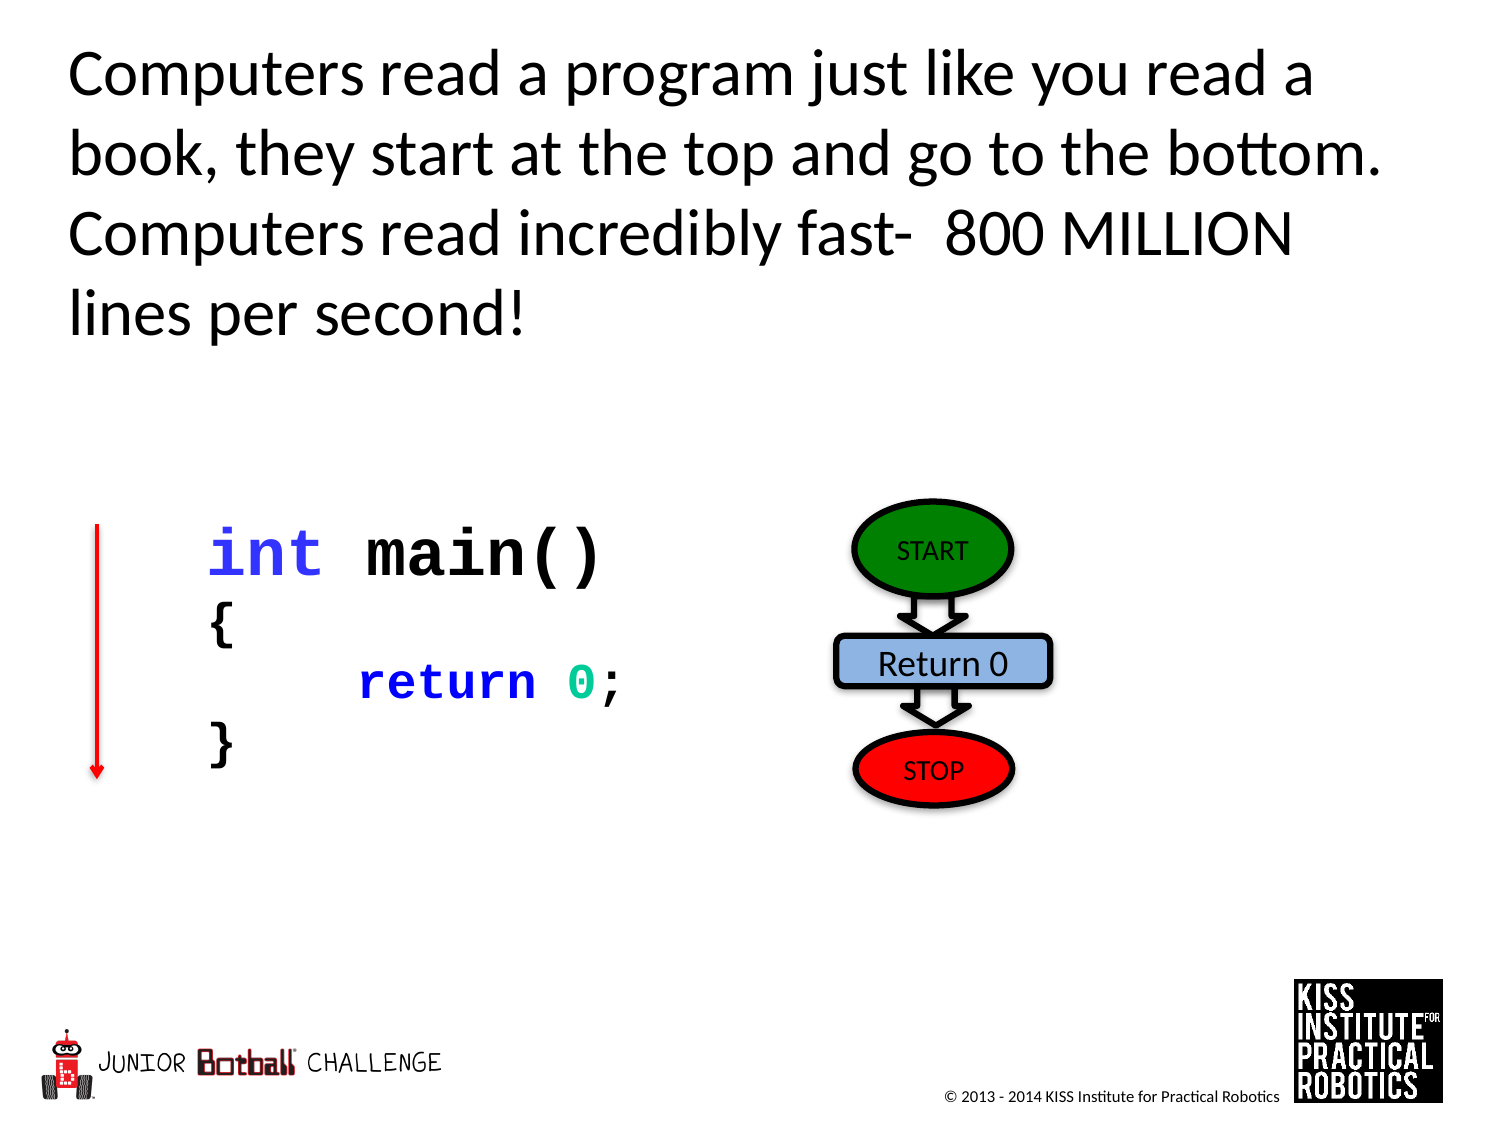

# Computers read a program just like you read a book, they start at the top and go to the bottom. Computers read incredibly fast-  800 MILLION lines per second!
int main()
{
	return 0;
}
START

Return 0

STOP